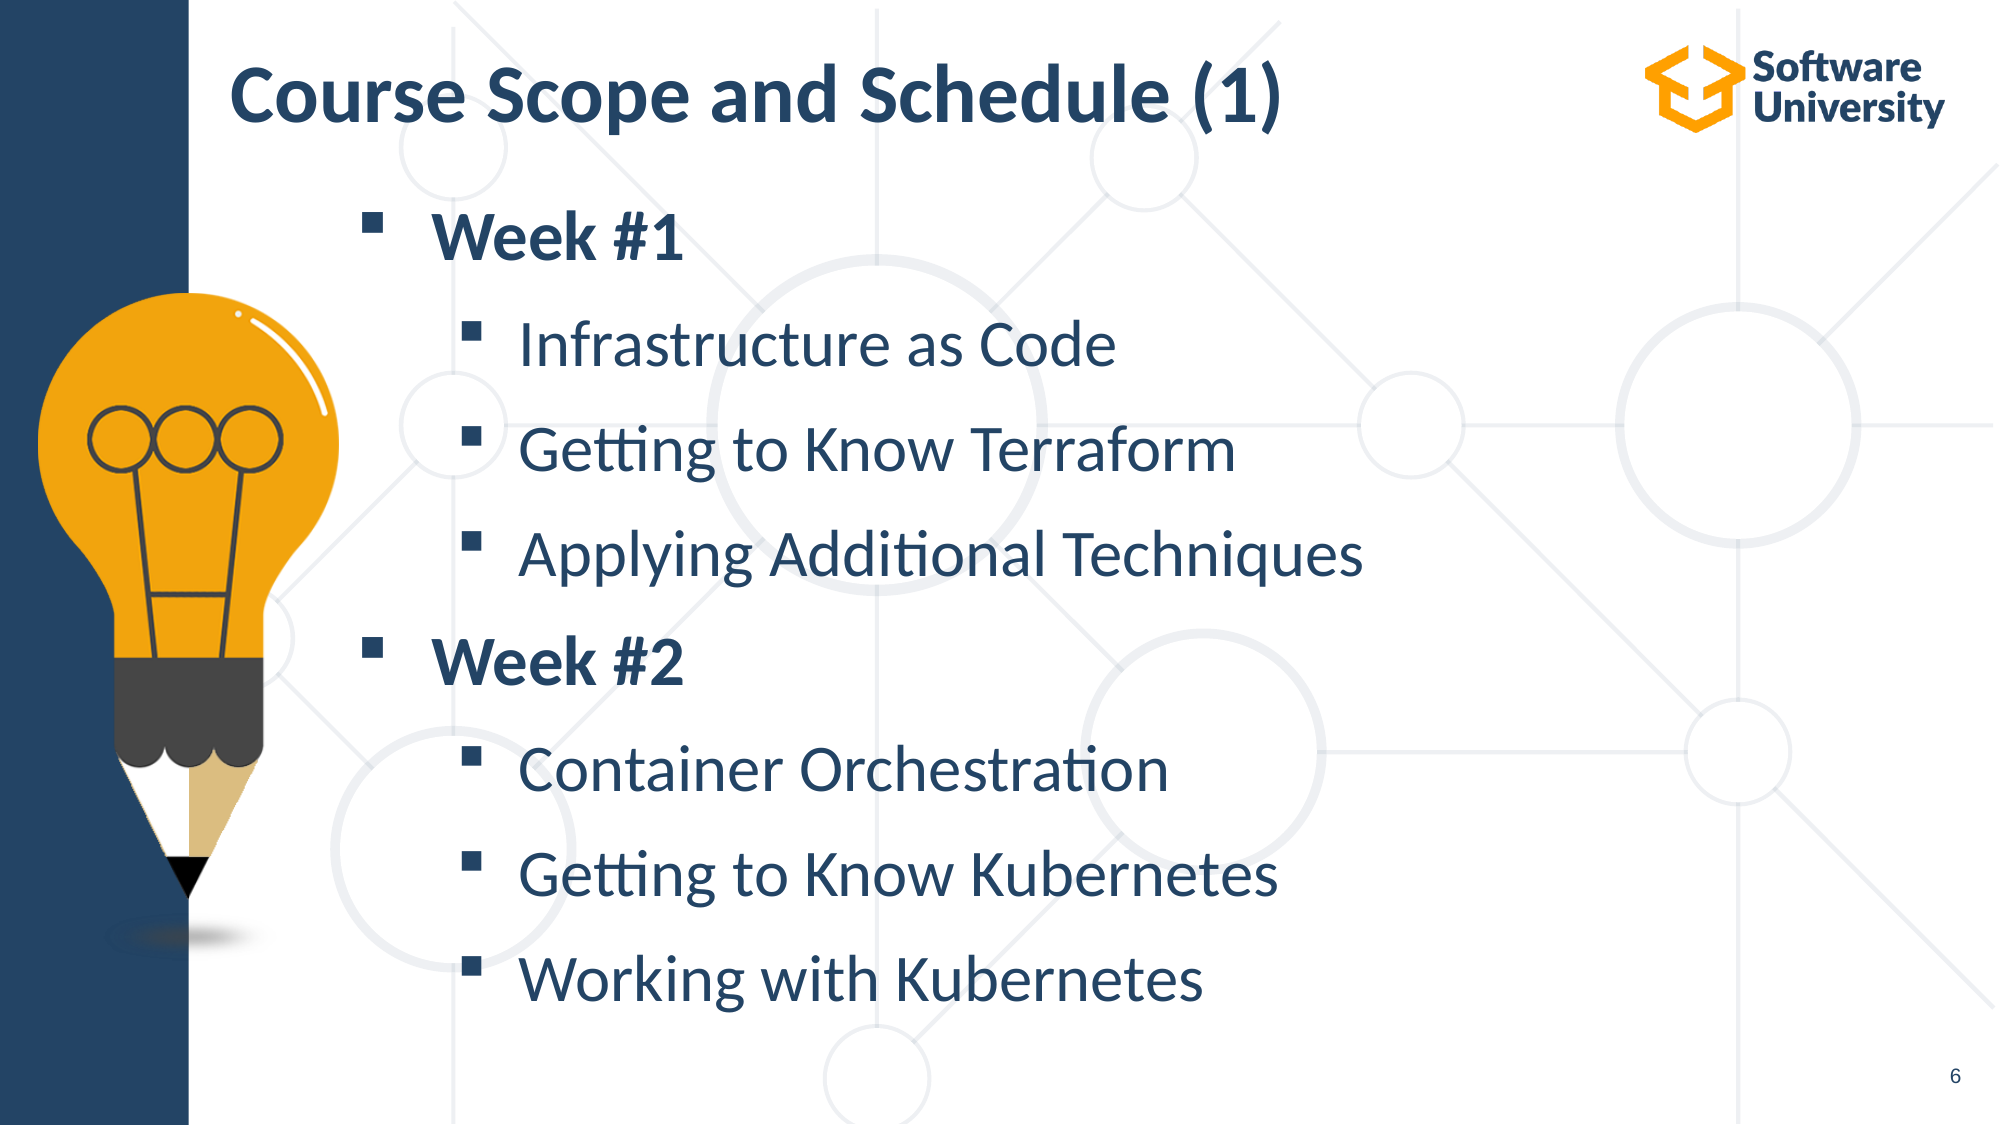

# Course Scope and Schedule (1)
Week #1
Infrastructure as Code
Getting to Know Terraform
Applying Additional Techniques
Week #2
Container Orchestration
Getting to Know Kubernetes
Working with Kubernetes
6